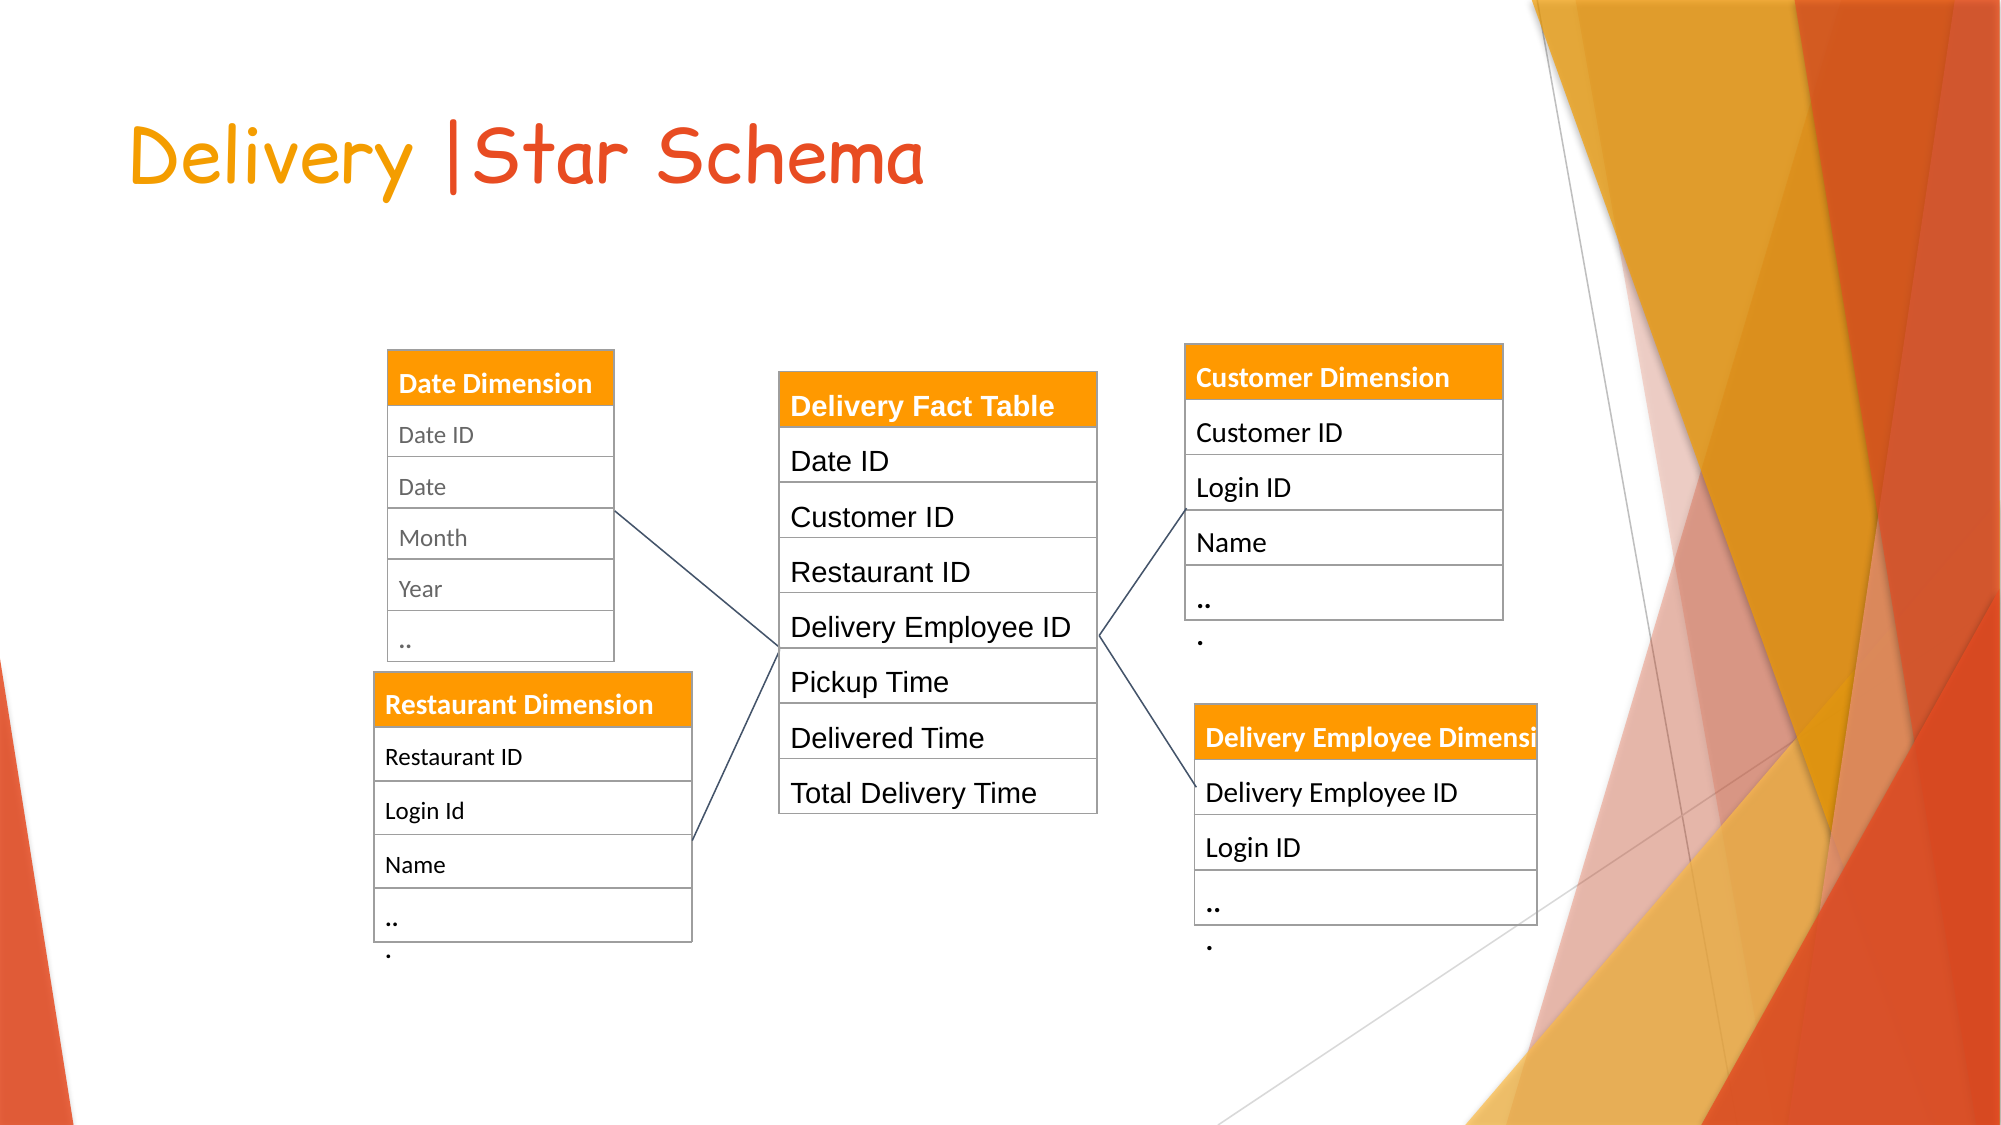

# Delivery |Star Schema

Customer Dimension
Date Dimension

Delivery Fact Table

Customer ID
Date ID

Date ID

Login ID
Date

Customer ID

Month
Name

Restaurant ID

Year
...

Delivery Employee ID

...

Pickup Time

Restaurant Dimension

Delivery Employee Dimension
Delivered Time

Restaurant ID

Delivery Employee ID
Total Delivery Time

Login Id

Login ID

Name

...

...